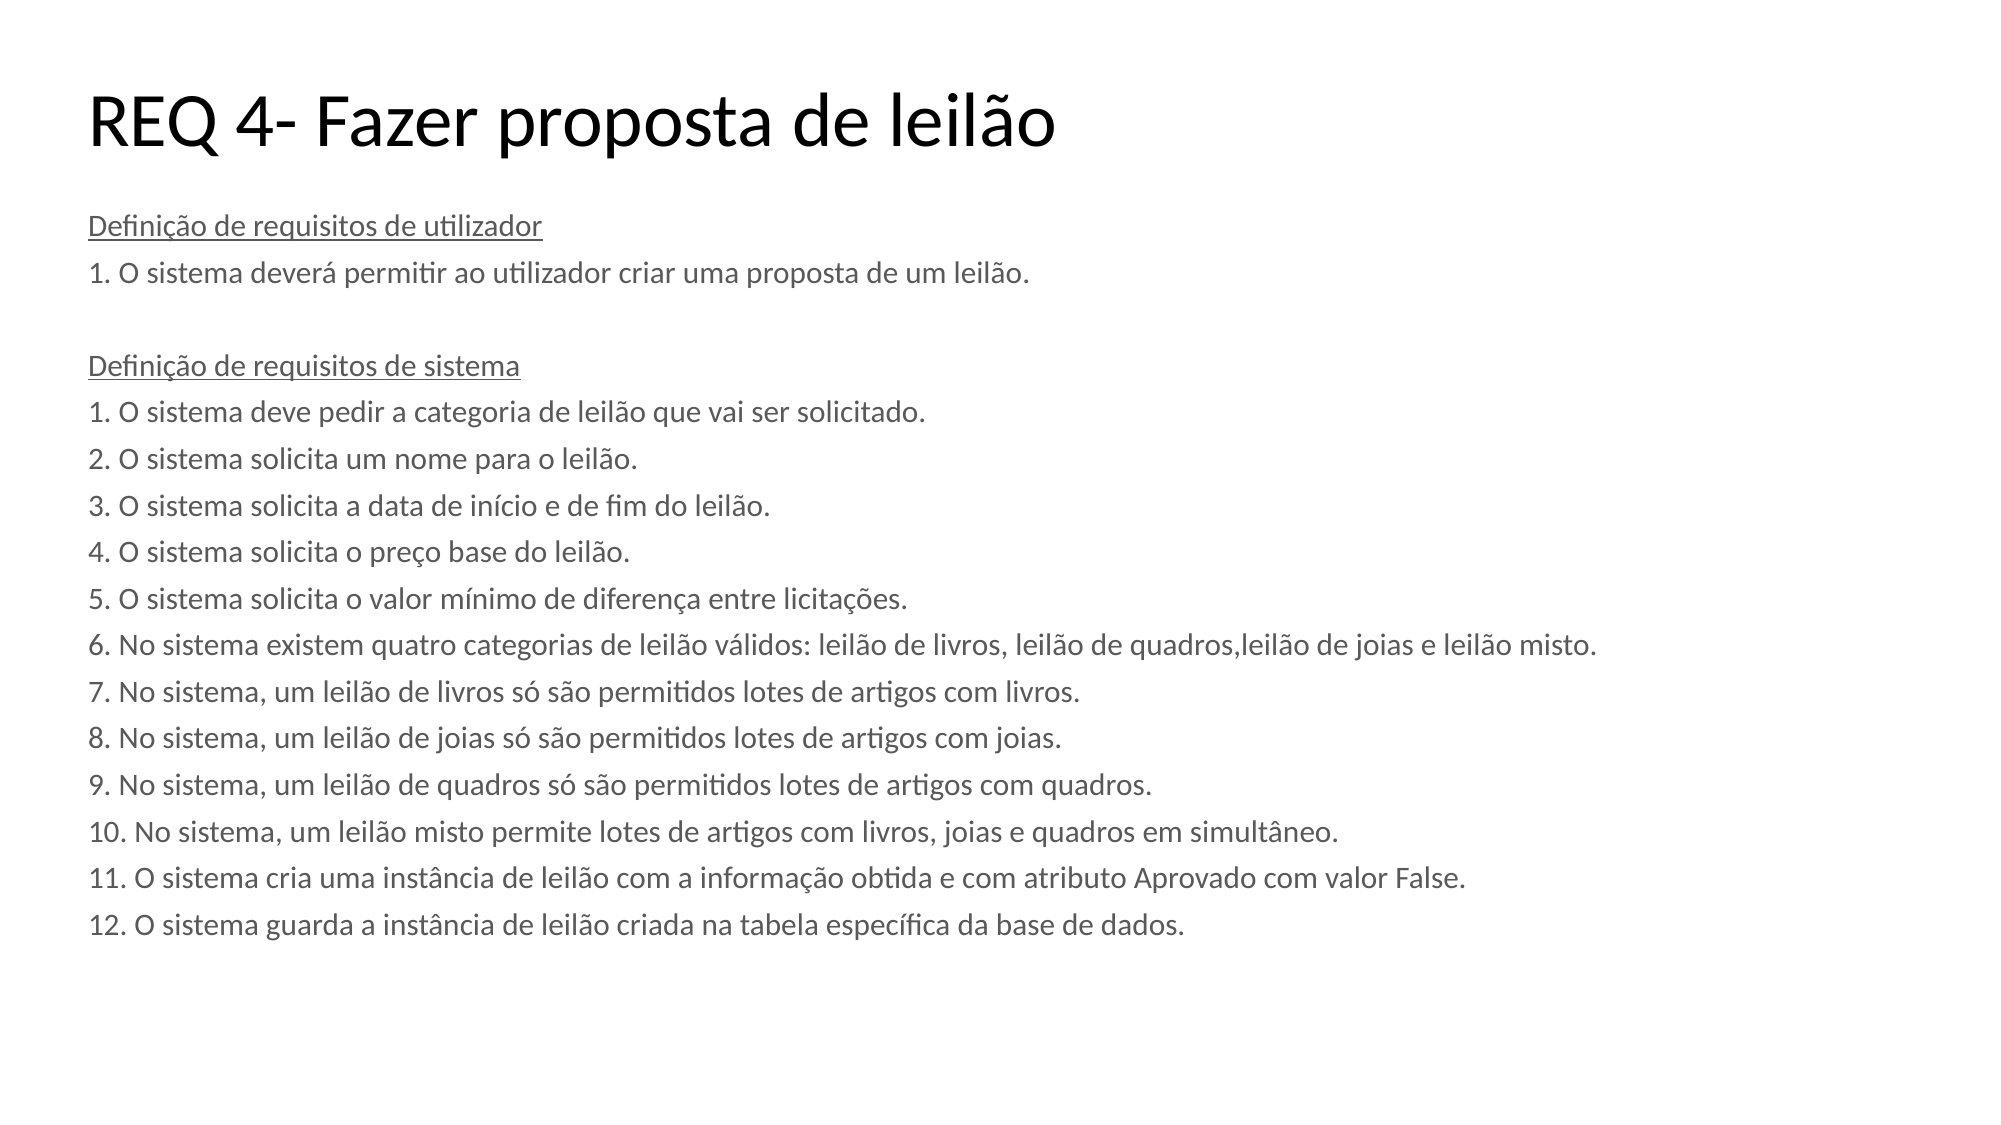

# REQ 4- Fazer proposta de leilão
Definição de requisitos de utilizador
1. O sistema deverá permitir ao utilizador criar uma proposta de um leilão.

Definição de requisitos de sistema
1. O sistema deve pedir a categoria de leilão que vai ser solicitado.
2. O sistema solicita um nome para o leilão.
3. O sistema solicita a data de início e de fim do leilão.
4. O sistema solicita o preço base do leilão.
5. O sistema solicita o valor mínimo de diferença entre licitações.
6. No sistema existem quatro categorias de leilão válidos: leilão de livros, leilão de quadros,leilão de joias e leilão misto.
7. No sistema, um leilão de livros só são permitidos lotes de artigos com livros.
8. No sistema, um leilão de joias só são permitidos lotes de artigos com joias.
9. No sistema, um leilão de quadros só são permitidos lotes de artigos com quadros.
10. No sistema, um leilão misto permite lotes de artigos com livros, joias e quadros em simultâneo.
11. O sistema cria uma instância de leilão com a informação obtida e com atributo Aprovado com valor False.
12. O sistema guarda a instância de leilão criada na tabela específica da base de dados.